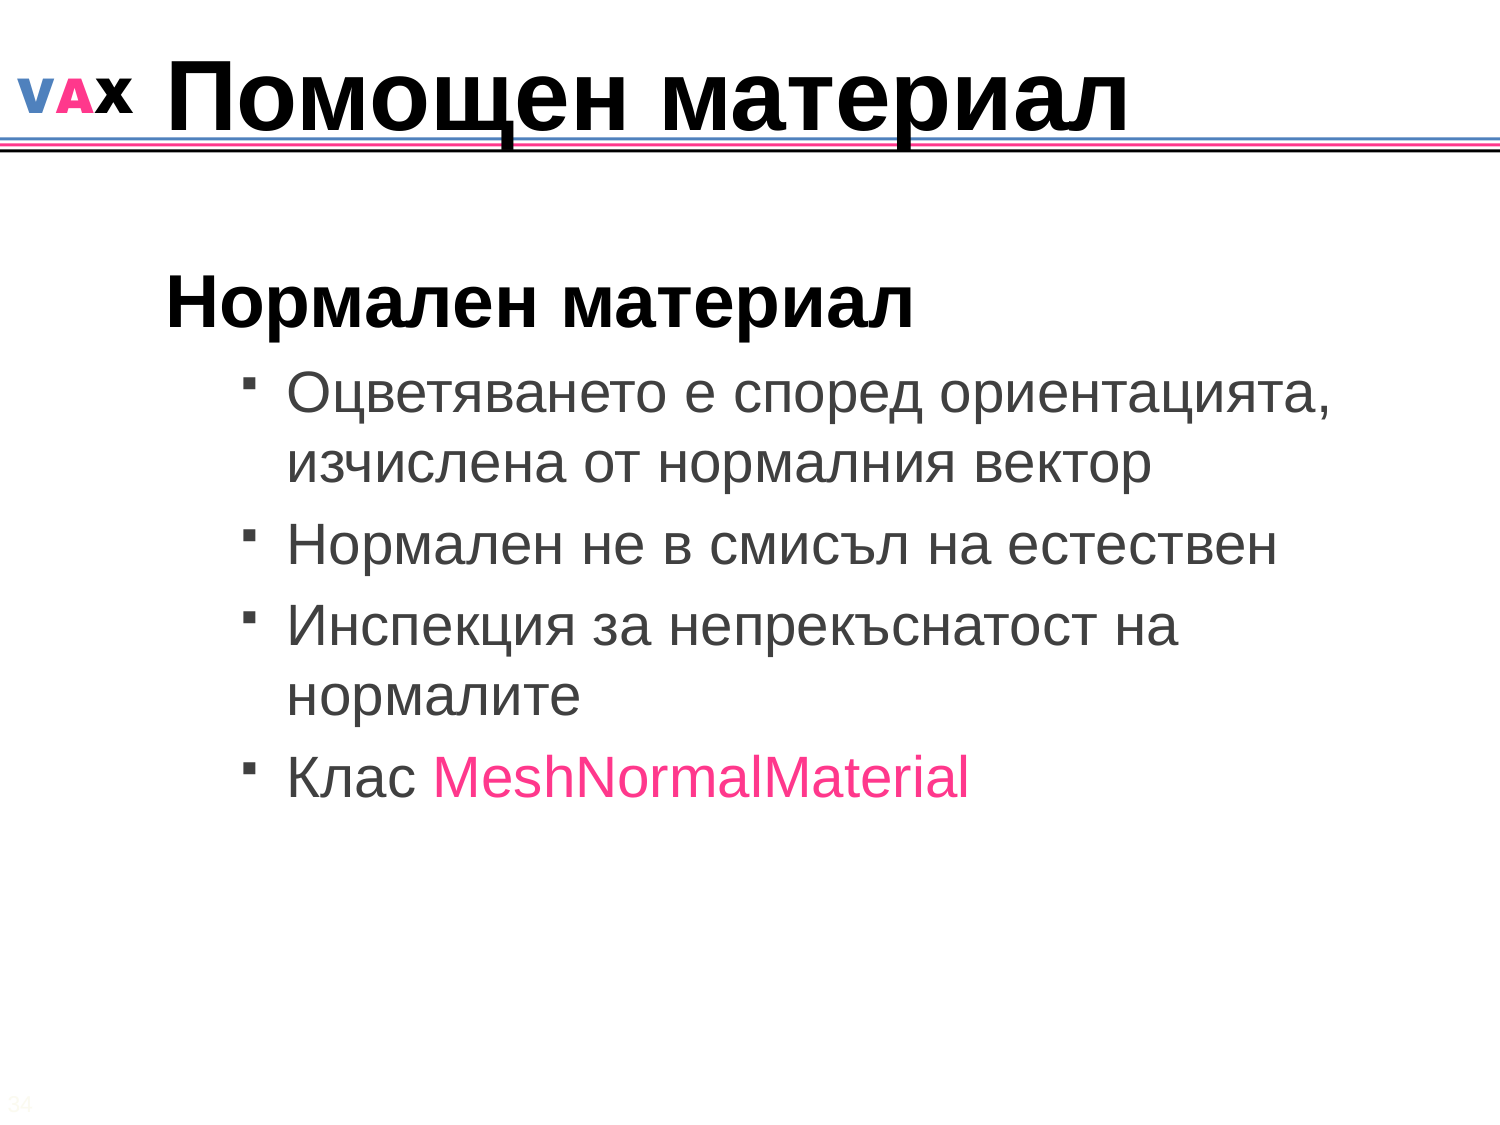

# Помощен материал
Нормален материал
Оцветяването е според ориентацията, изчислена от нормалния вектор
Нормален не в смисъл на естествен
Инспекция за непрекъснатост на нормалите
Клас MeshNormalMaterial